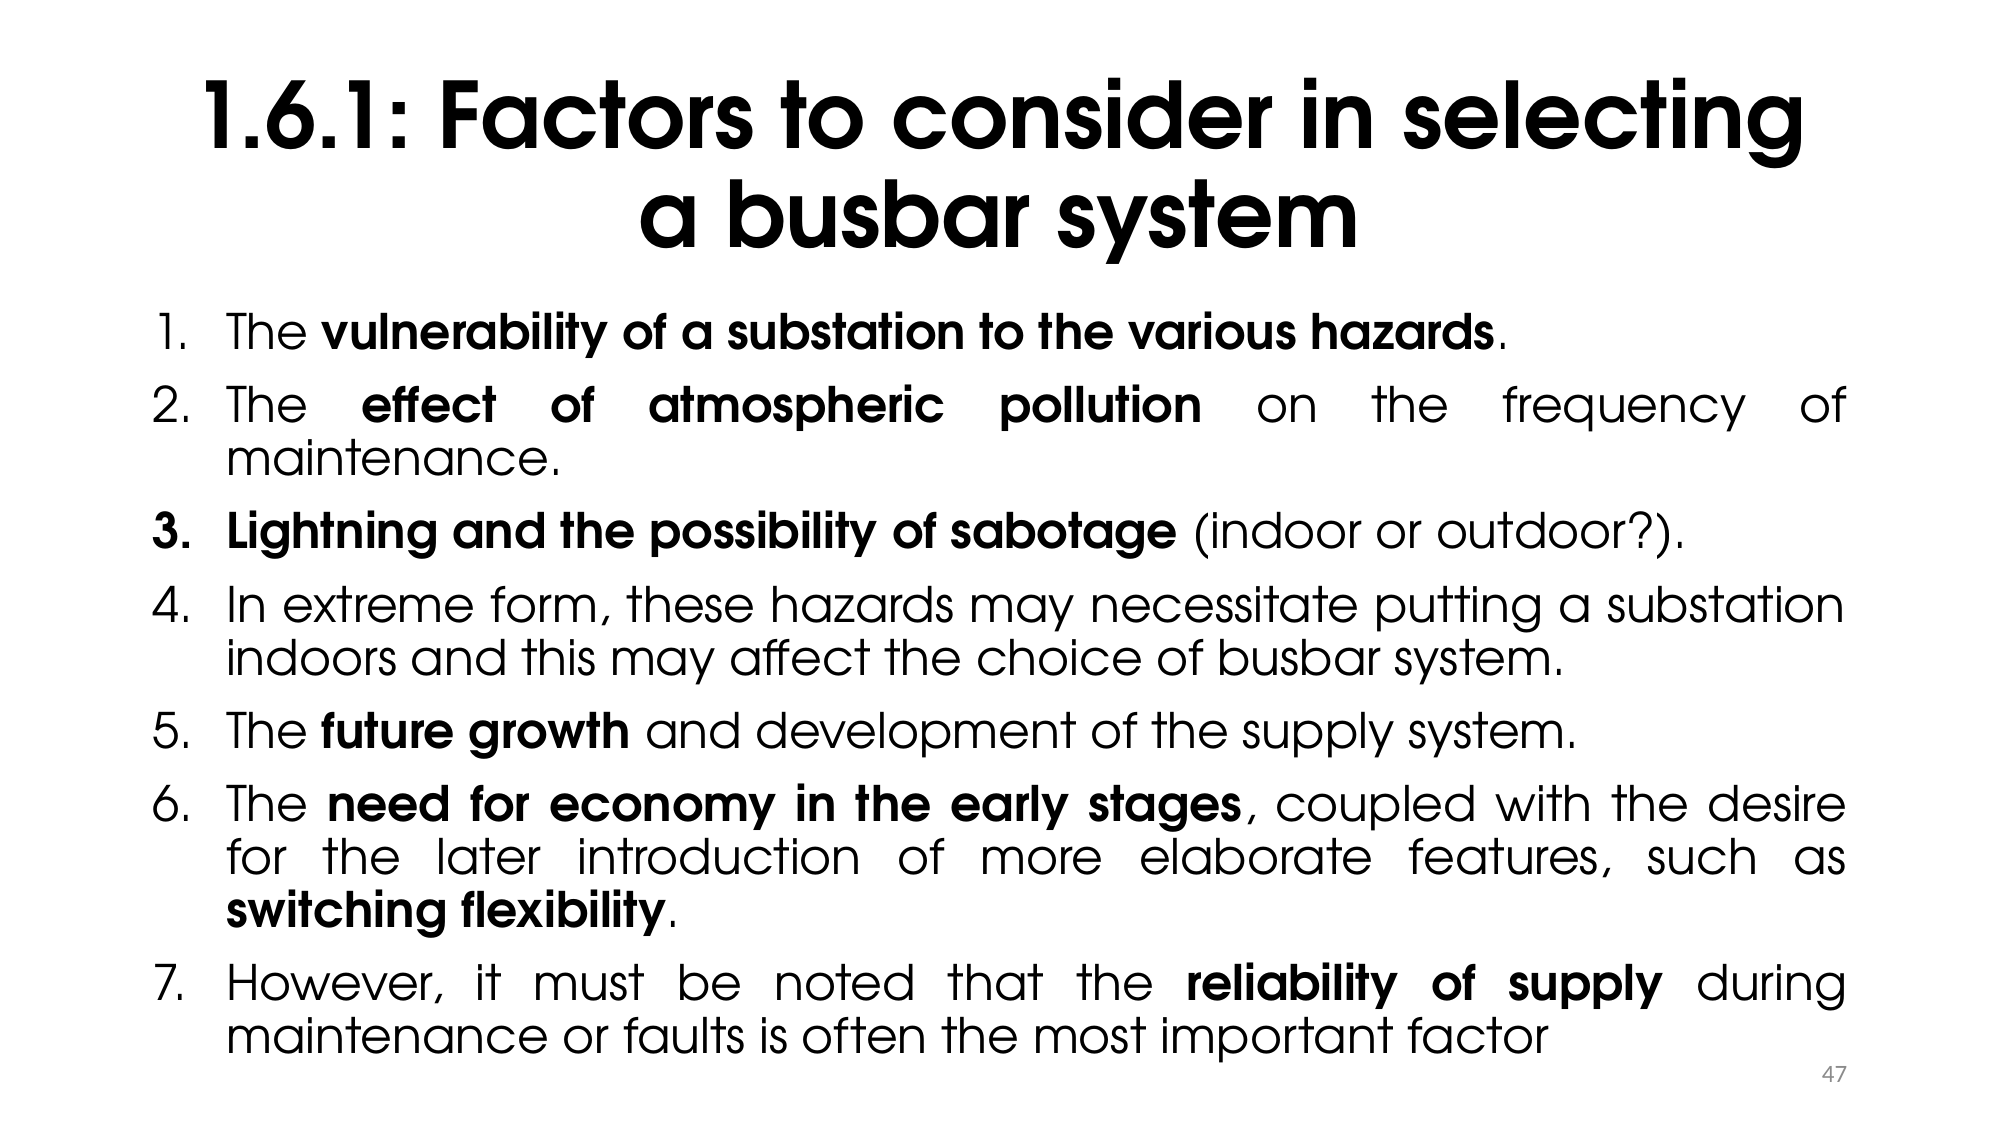

# 1.6.1: Factors to consider in selecting a busbar system
The vulnerability of a substation to the various hazards.
The effect of atmospheric pollution on the frequency of maintenance.
Lightning and the possibility of sabotage (indoor or outdoor?).
In extreme form, these hazards may necessitate putting a substation indoors and this may affect the choice of busbar system.
The future growth and development of the supply system.
The need for economy in the early stages, coupled with the desire for the later introduction of more elaborate features, such as switching flexibility.
However, it must be noted that the reliability of supply during maintenance or faults is often the most important factor

47